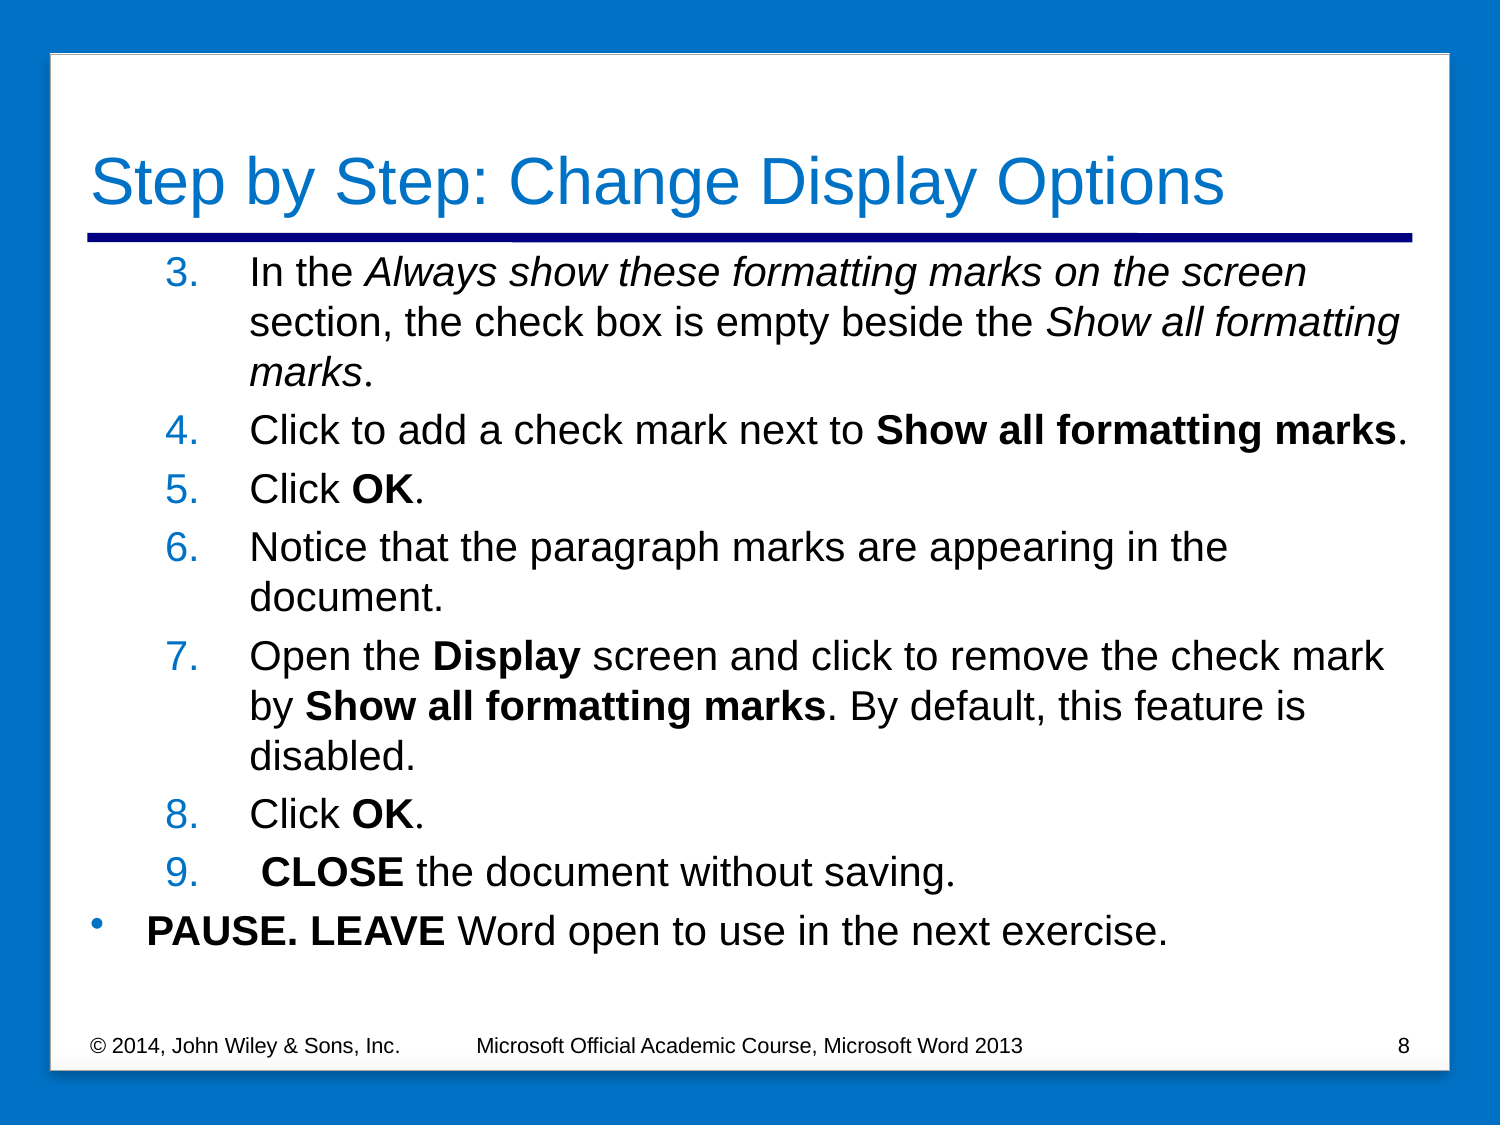

# Step by Step: Change Display Options
In the Always show these formatting marks on the screen section, the check box is empty beside the Show all formatting marks.
Click to add a check mark next to Show all formatting marks.
Click OK.
Notice that the paragraph marks are appearing in the document.
Open the Display screen and click to remove the check mark by Show all formatting marks. By default, this feature is disabled.
Click OK.
 CLOSE the document without saving.
PAUSE. LEAVE Word open to use in the next exercise.
© 2014, John Wiley & Sons, Inc.
Microsoft Official Academic Course, Microsoft Word 2013
8